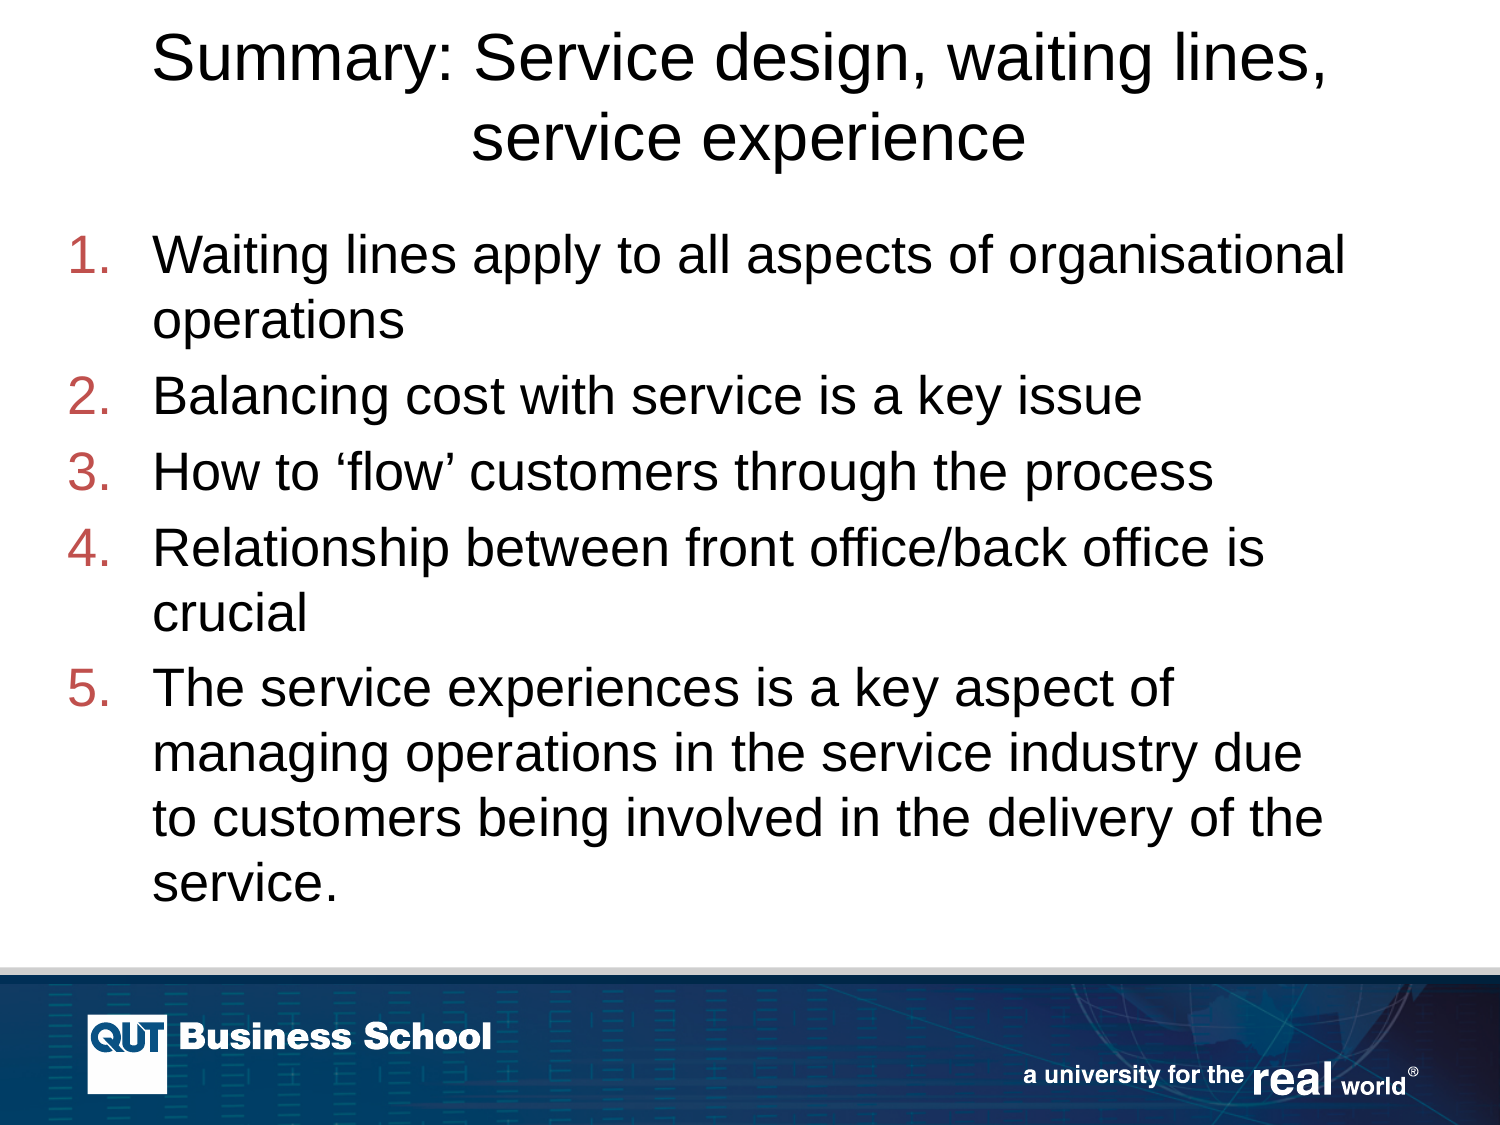

Summary: Service design, waiting lines,
service experience
Waiting lines apply to all aspects of organisational operations
Balancing cost with service is a key issue
How to ‘flow’ customers through the process
Relationship between front office/back office is crucial
The service experiences is a key aspect of managing operations in the service industry due to customers being involved in the delivery of the service.